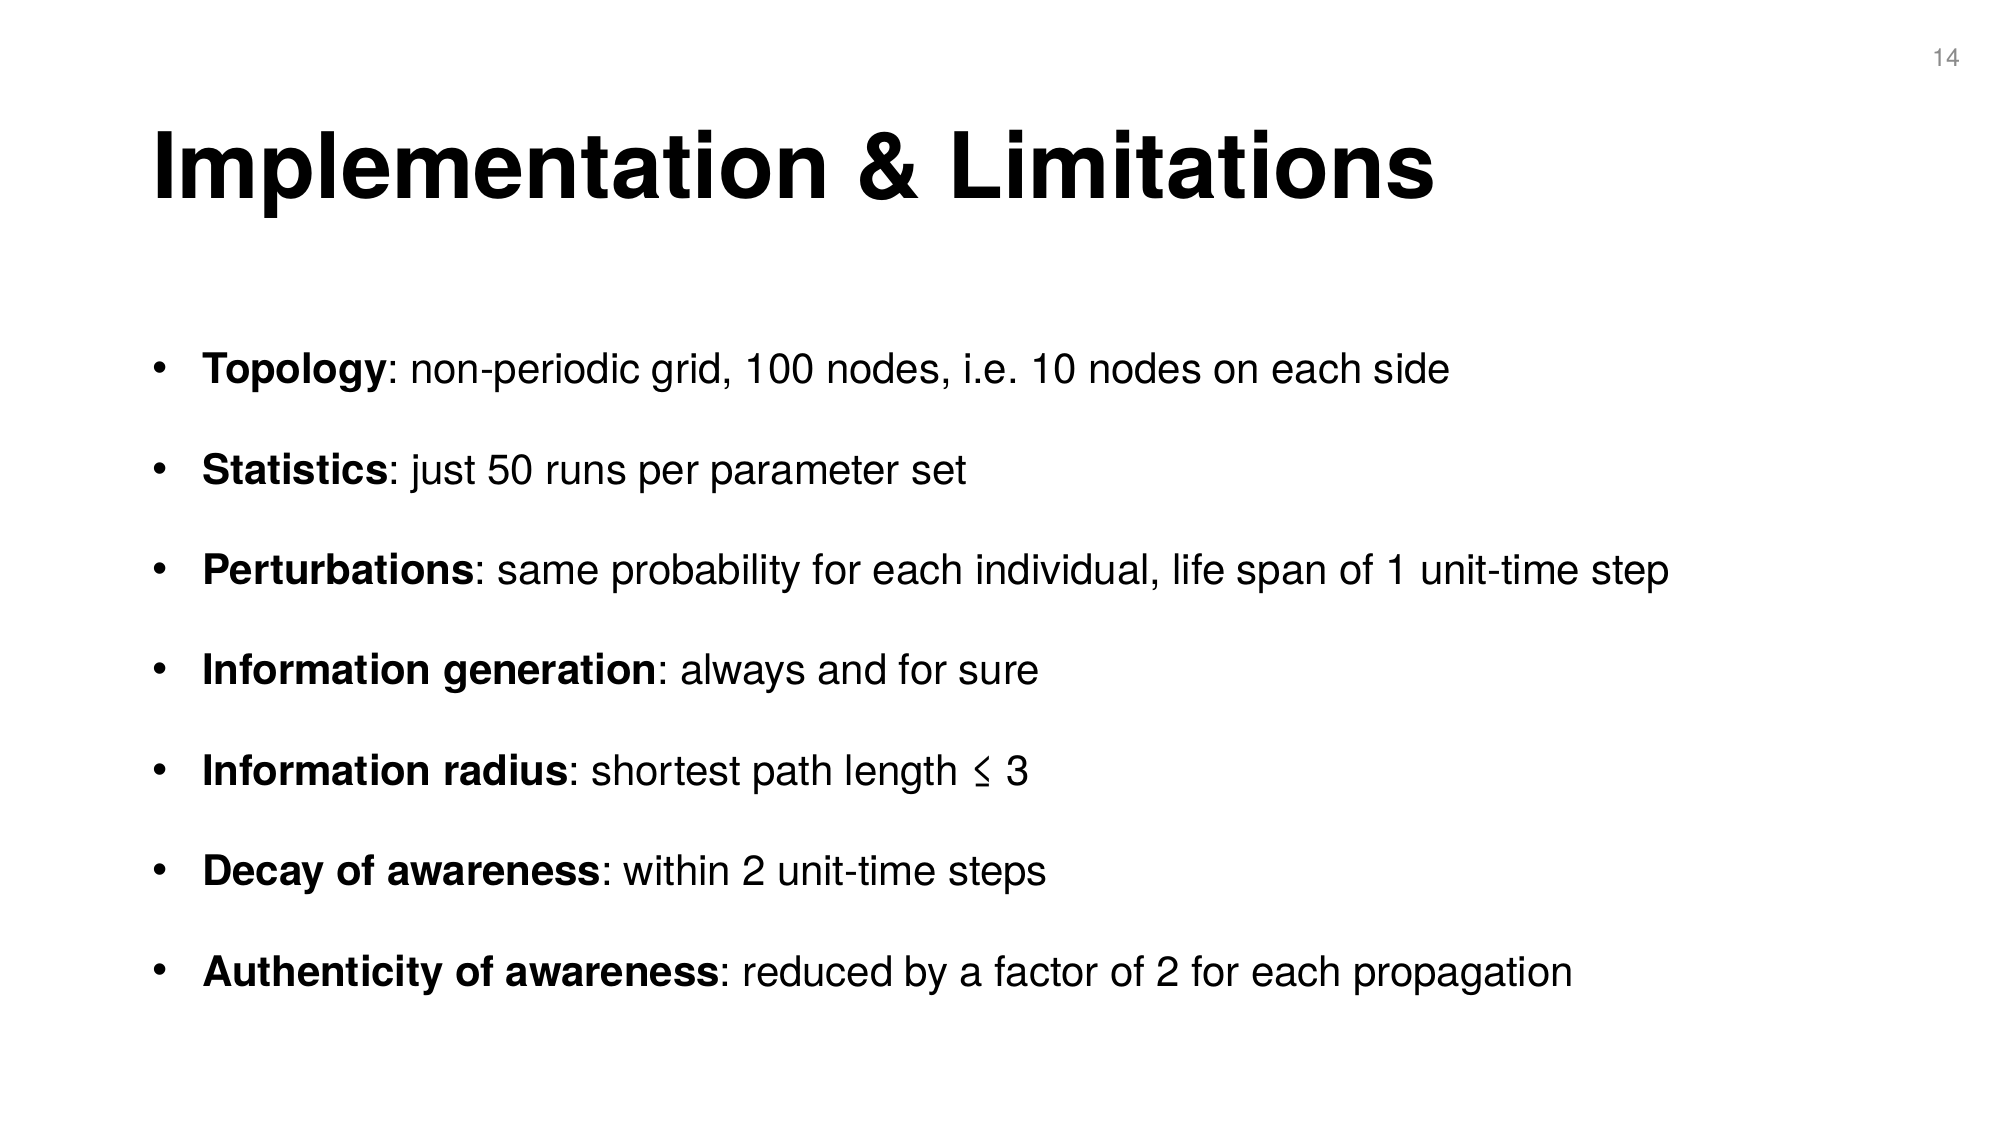

14
# Implementation & Limitations
 Topology: non-periodic grid, 100 nodes, i.e. 10 nodes on each side
 Statistics: just 50 runs per parameter set
 Perturbations: same probability for each individual, life span of 1 unit-time step
 Information generation: always and for sure
 Information radius: shortest path length ≤ 3
 Decay of awareness: within 2 unit-time steps
 Authenticity of awareness: reduced by a factor of 2 for each propagation